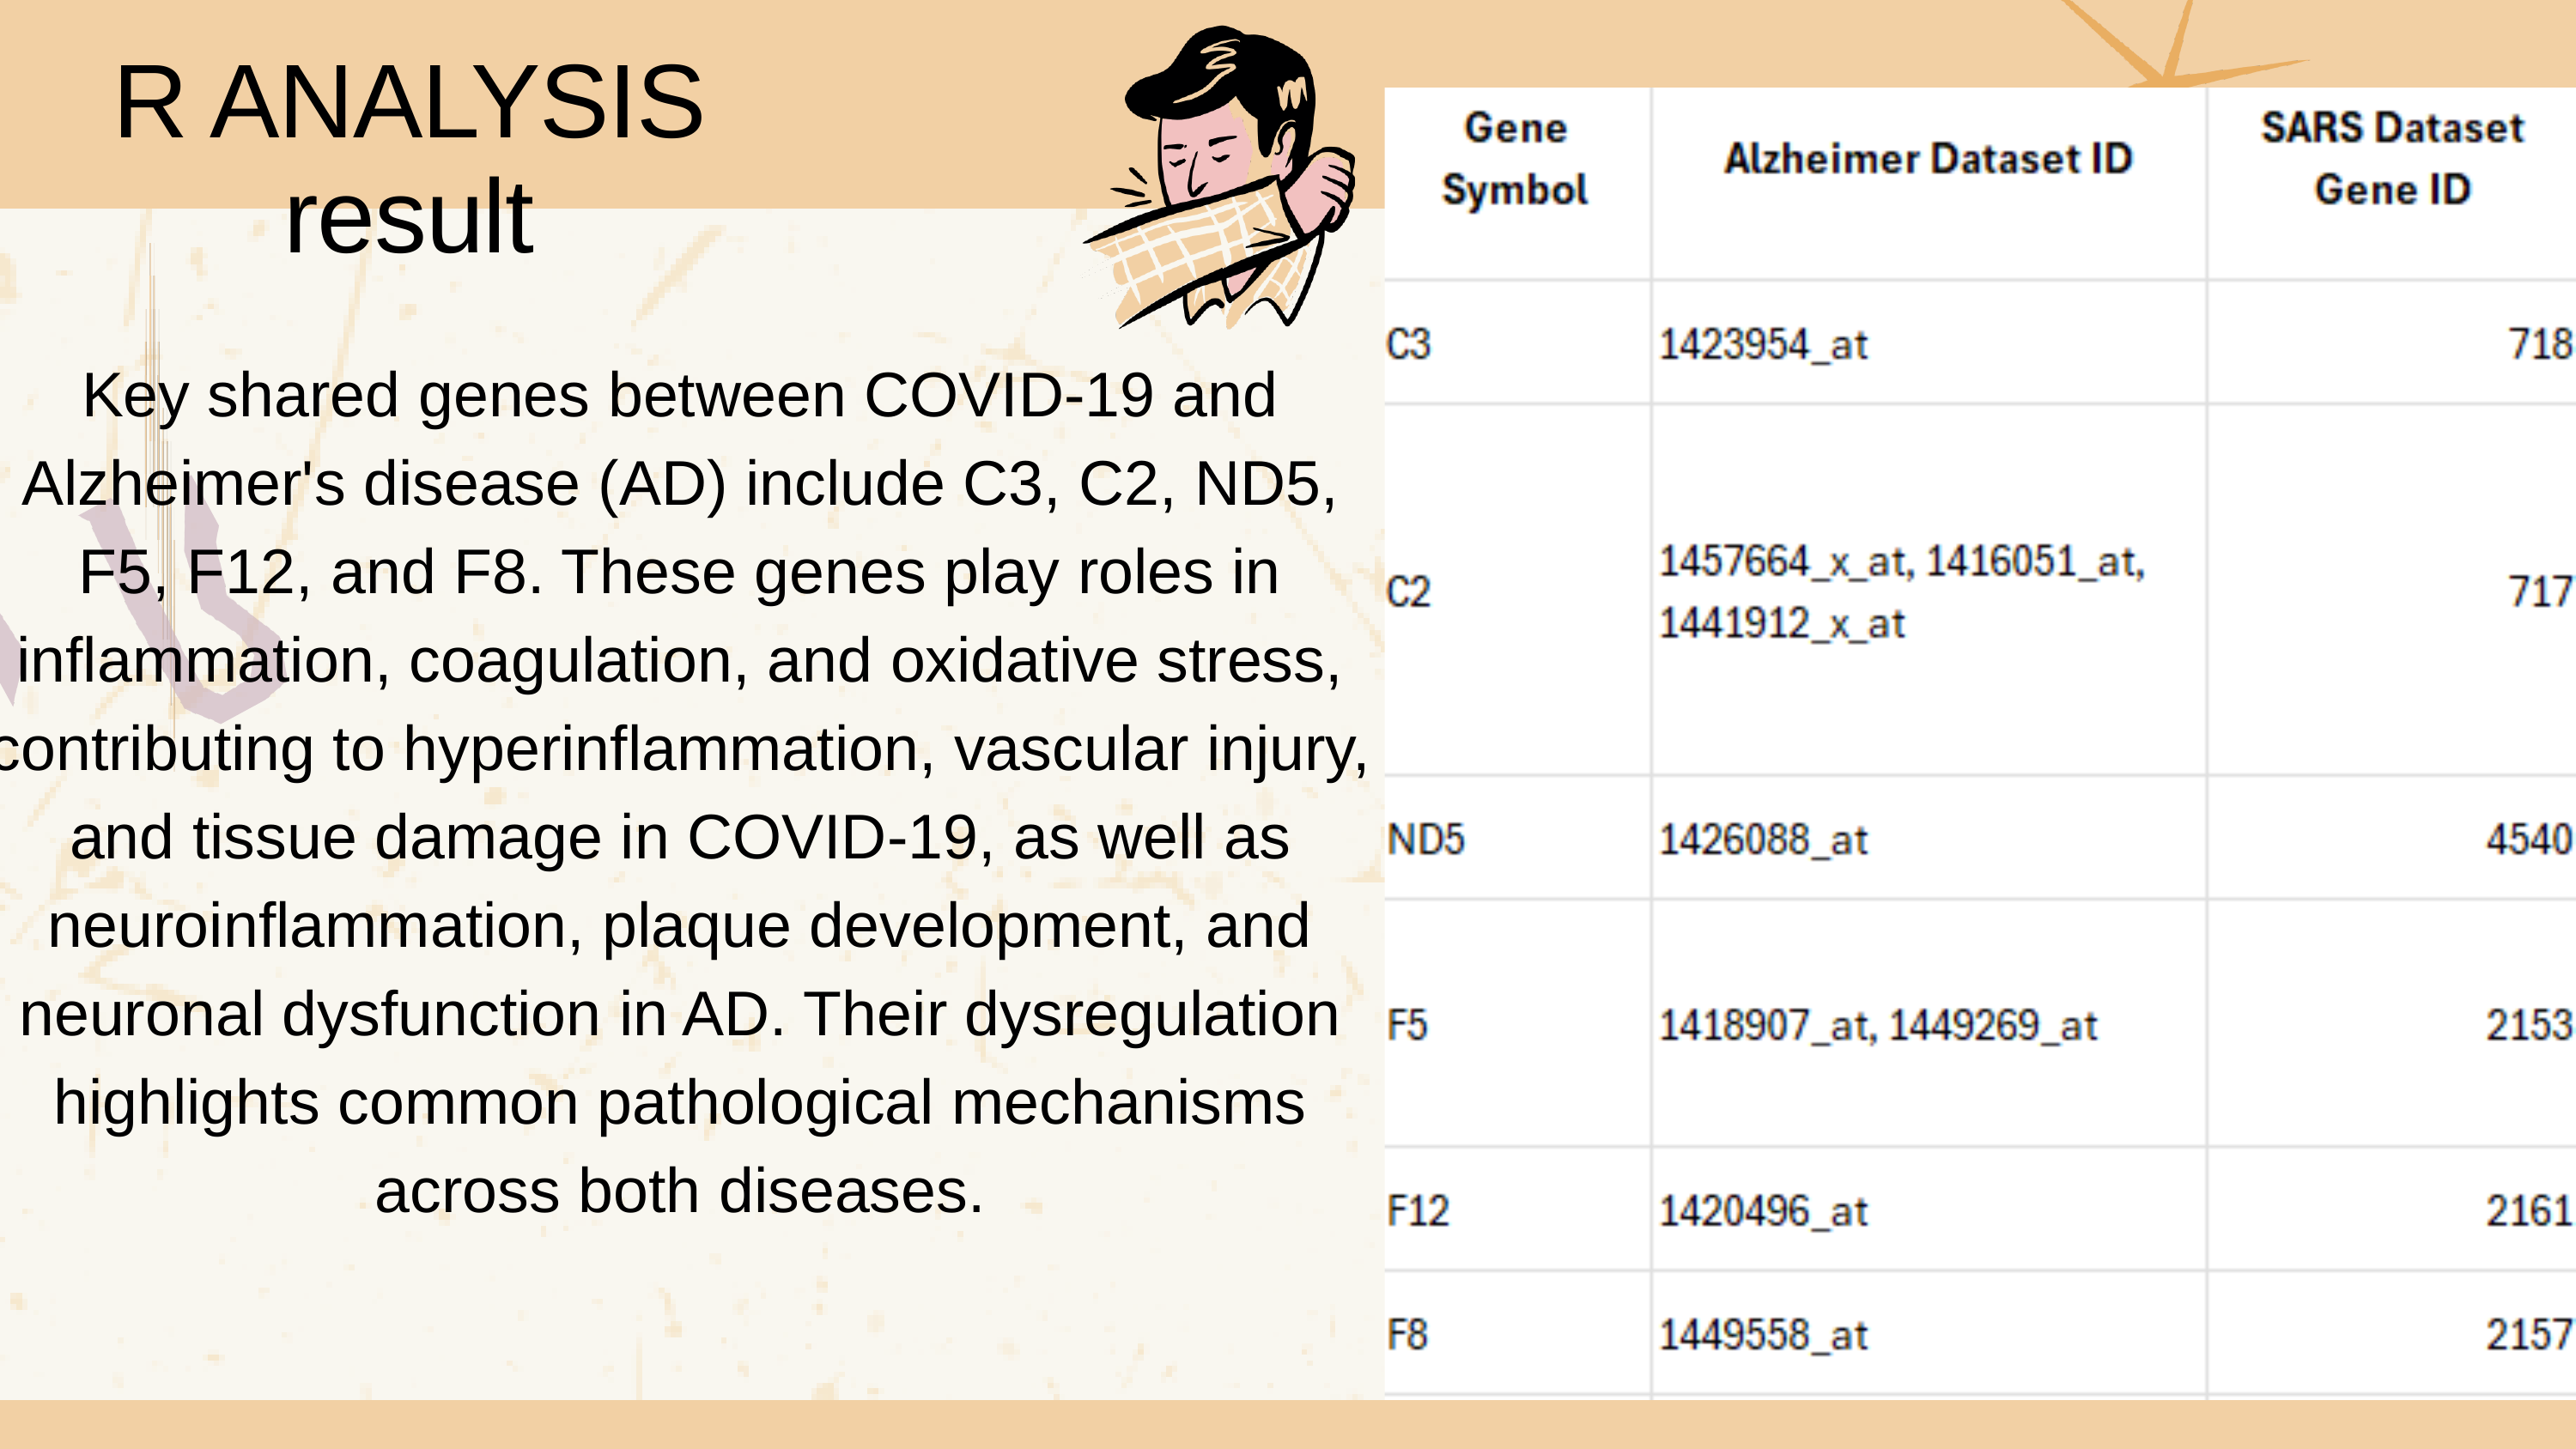

R ANALYSIS result

Key shared genes between COVID-19 and Alzheimer's disease (AD) include C3, C2, ND5, F5, F12, and F8. These genes play roles in inflammation, coagulation, and oxidative stress, contributing to hyperinflammation, vascular injury, and tissue damage in COVID-19, as well as neuroinflammation, plaque development, and neuronal dysfunction in AD. Their dysregulation highlights common pathological mechanisms across both diseases.